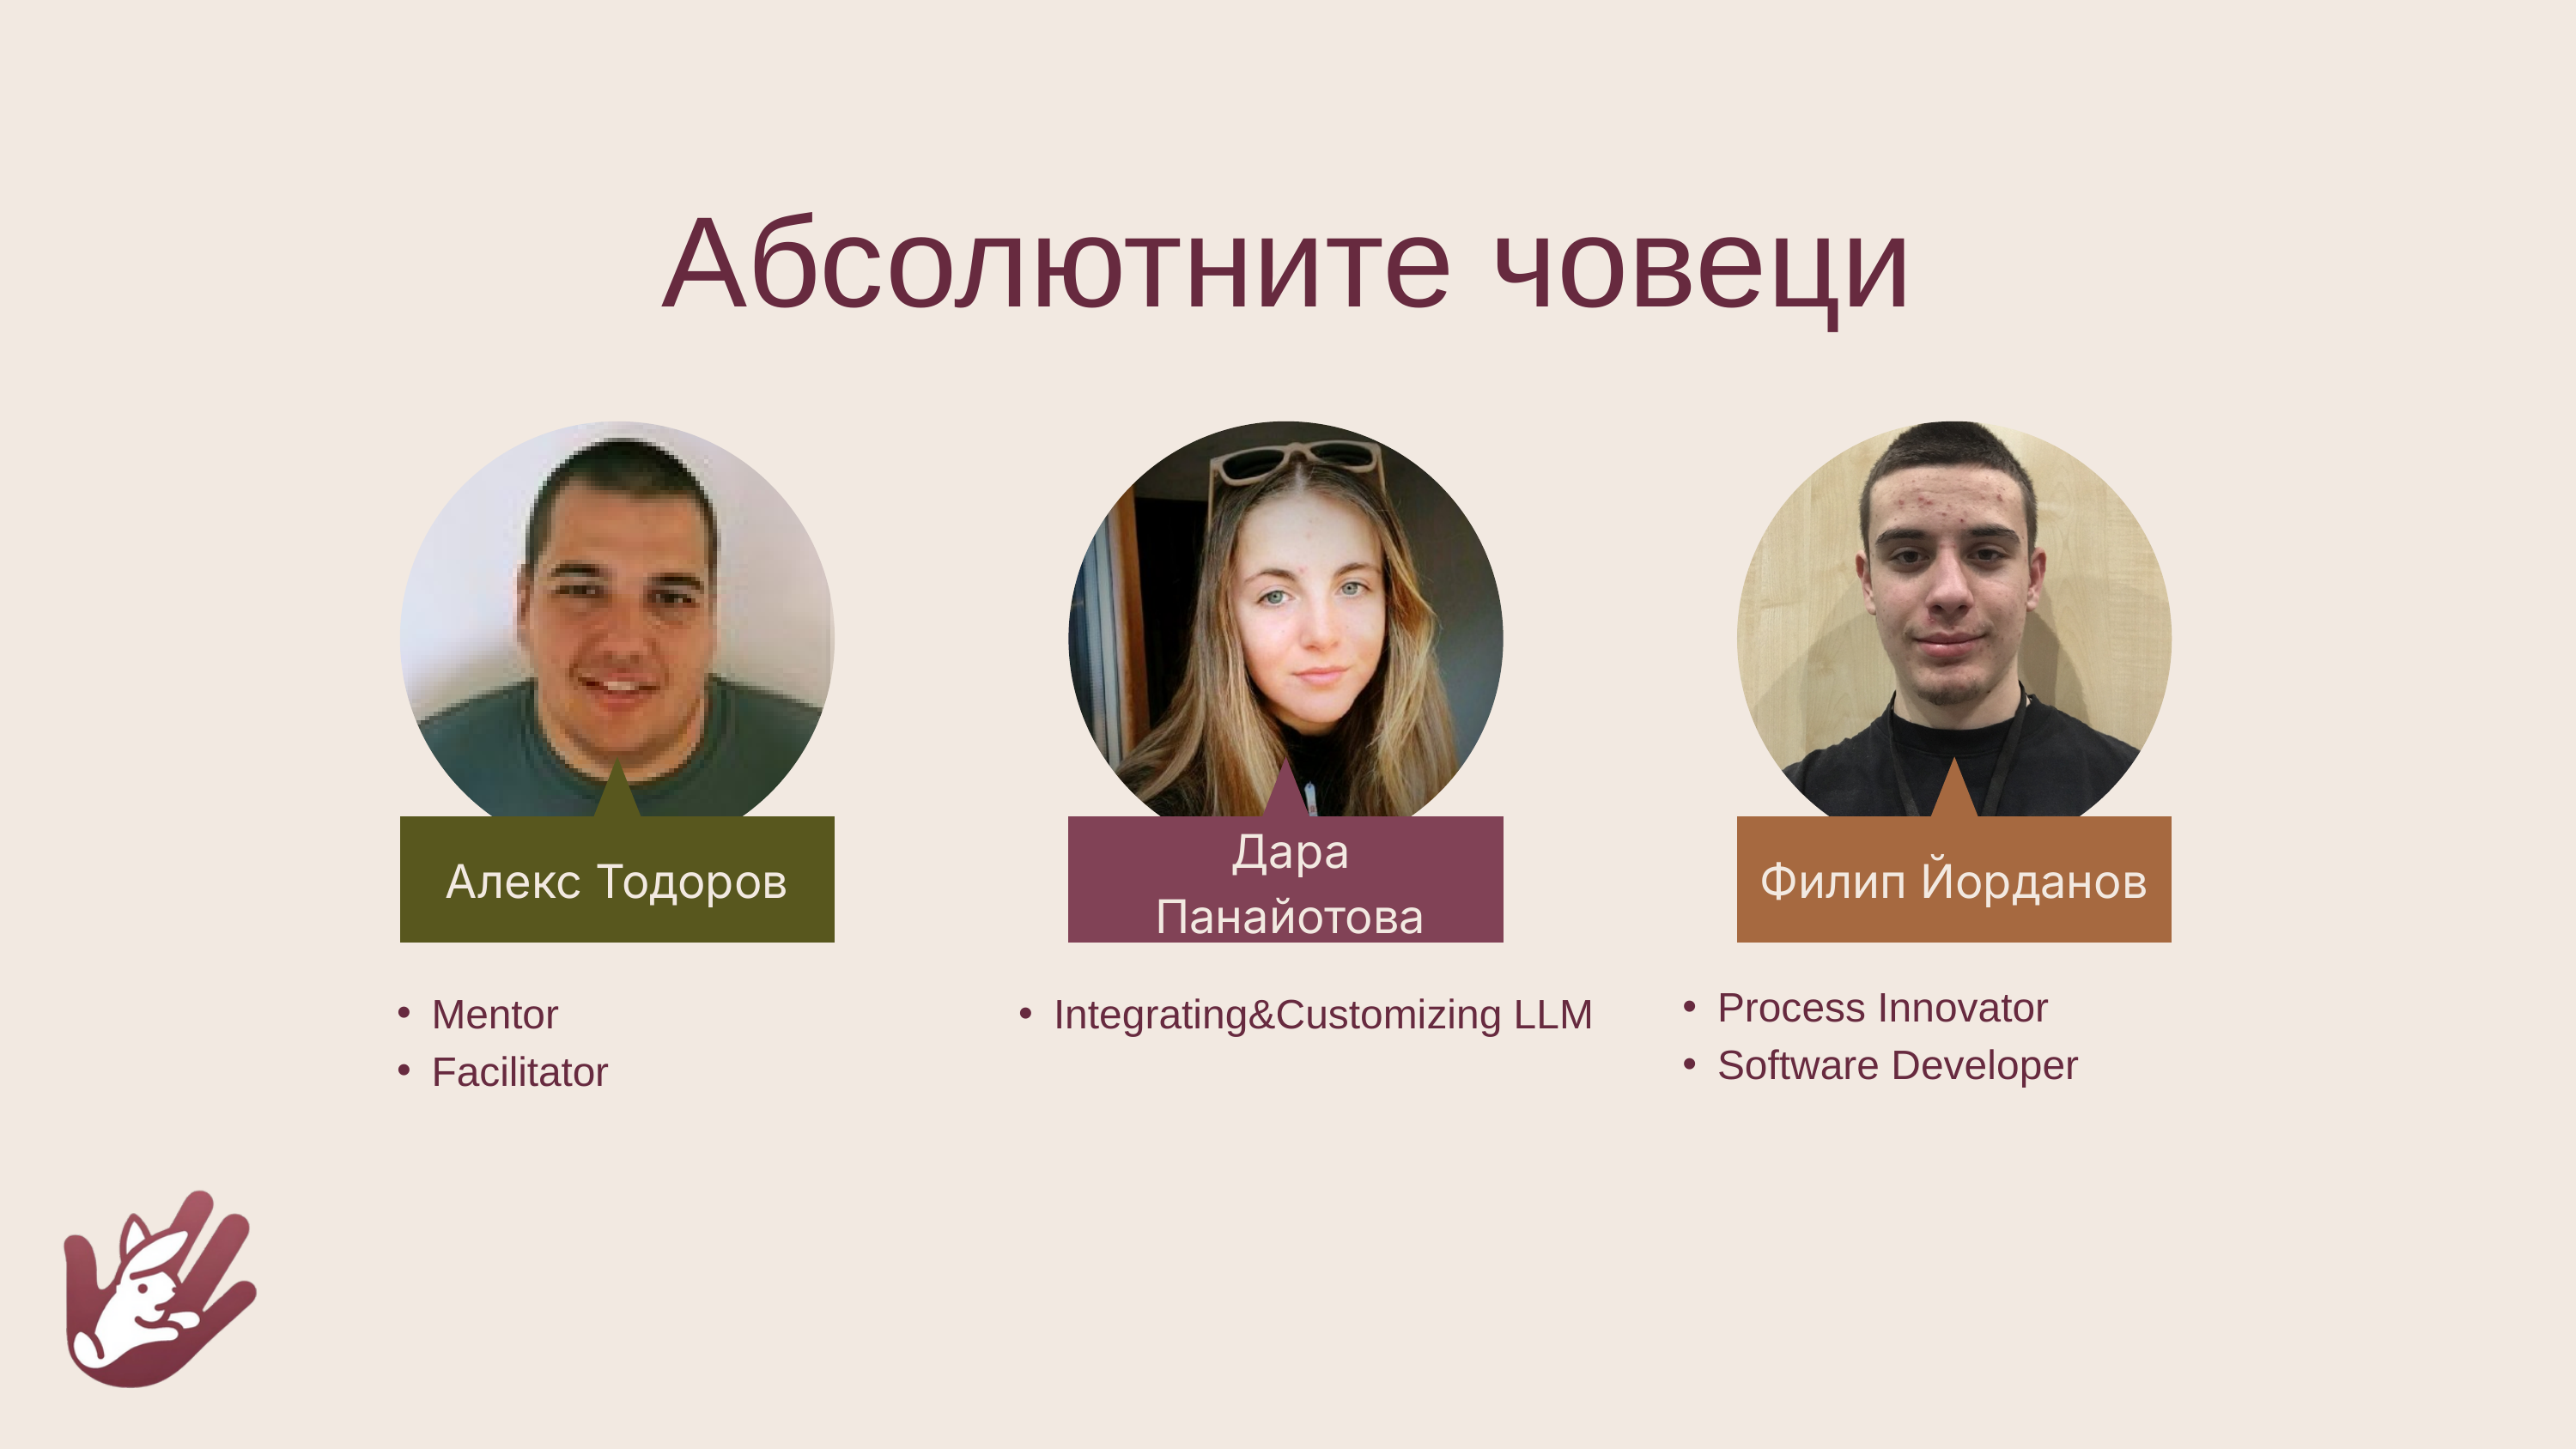

Абсолютните човеци

Дара Панайотова

Алекс Тодоров
Филип Йорданов

Process Innovator
Software Developer
Mentor
Facilitator

Integrating&Customizing LLM